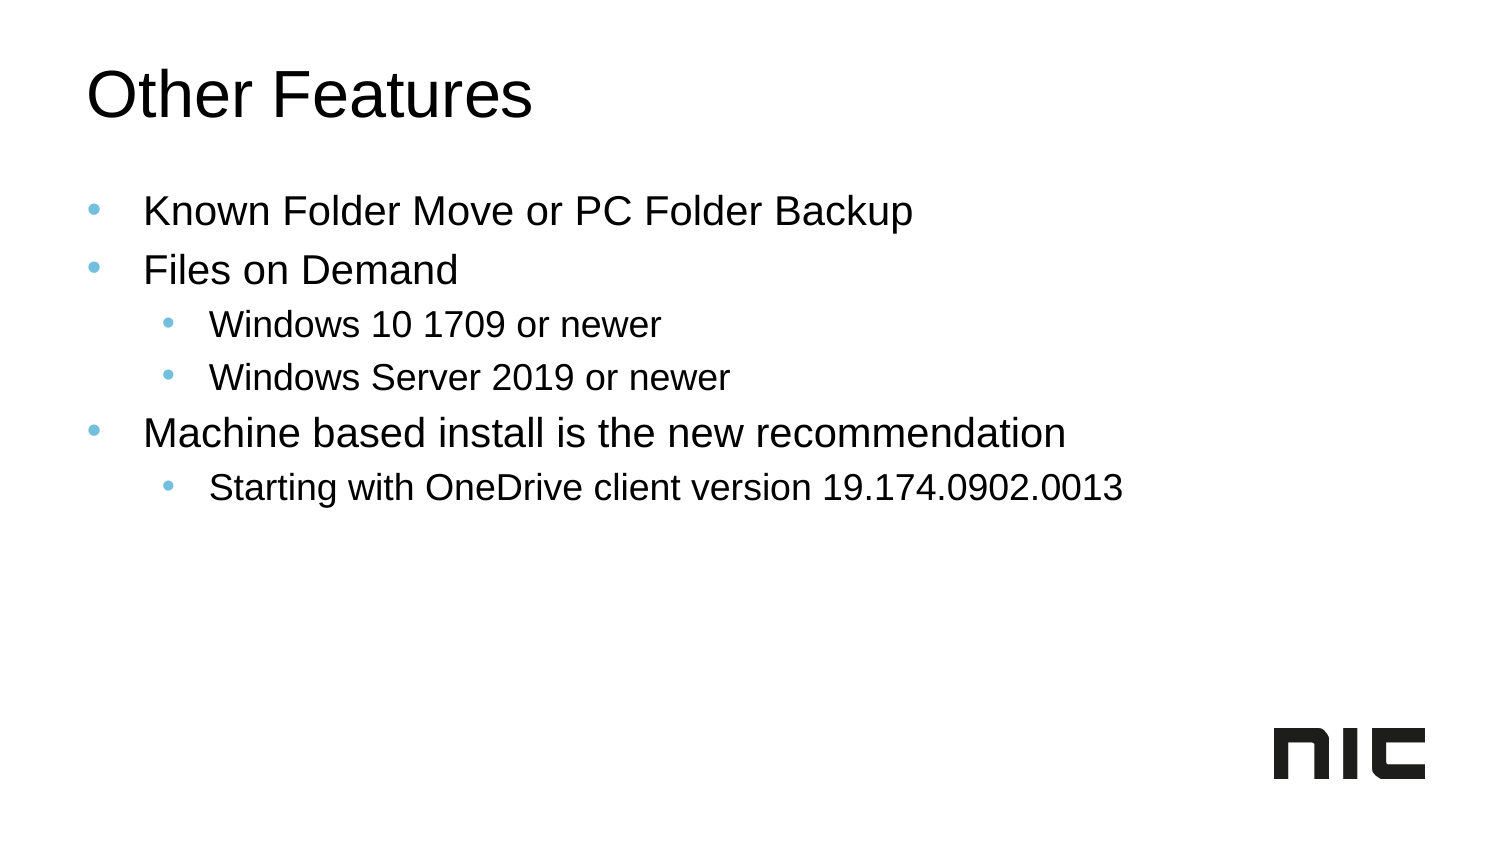

# Other Features
Known Folder Move or PC Folder Backup
Files on Demand
Windows 10 1709 or newer
Windows Server 2019 or newer
Machine based install is the new recommendation
Starting with OneDrive client version 19.174.0902.0013